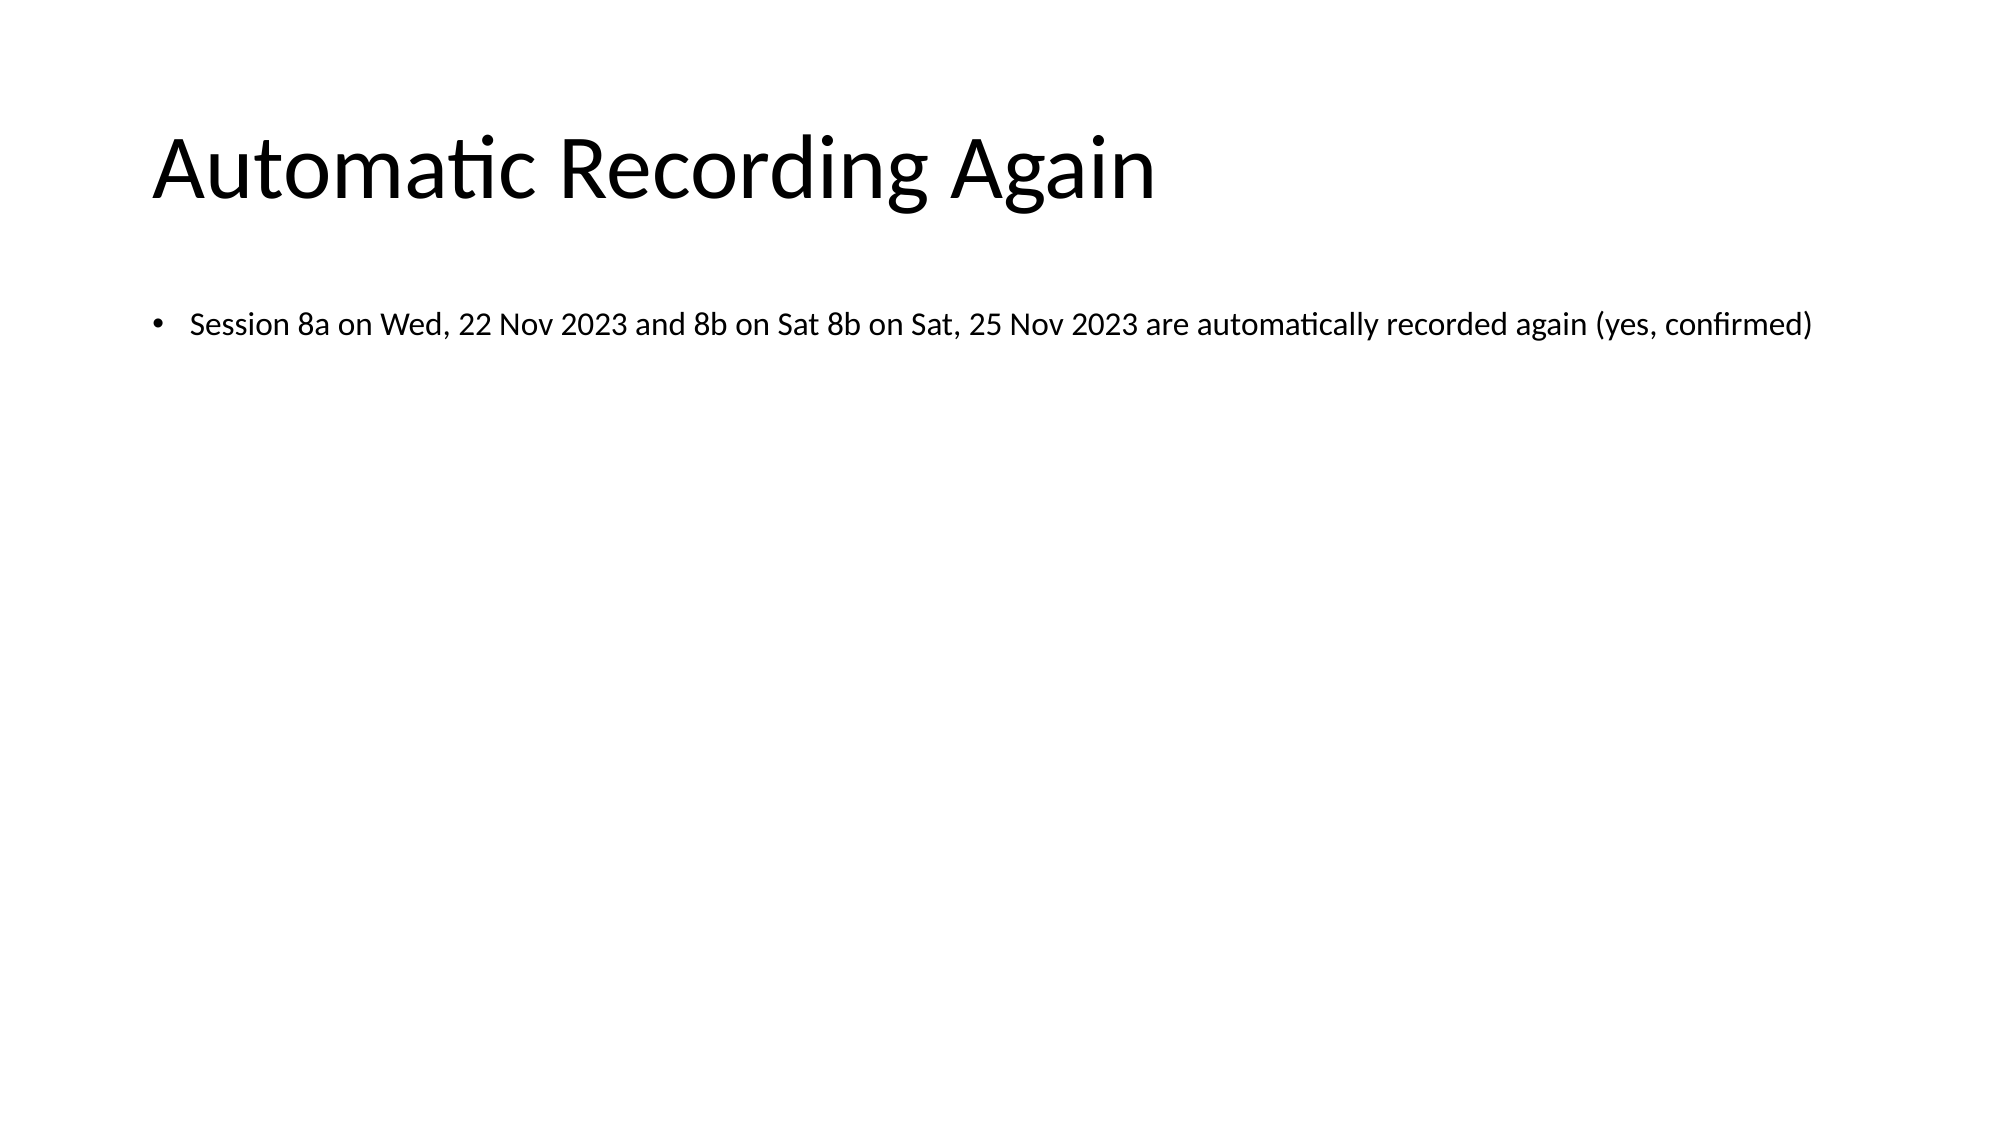

# Automatic Recording Again
Session 8a on Wed, 22 Nov 2023 and 8b on Sat 8b on Sat, 25 Nov 2023 are automatically recorded again (yes, confirmed)